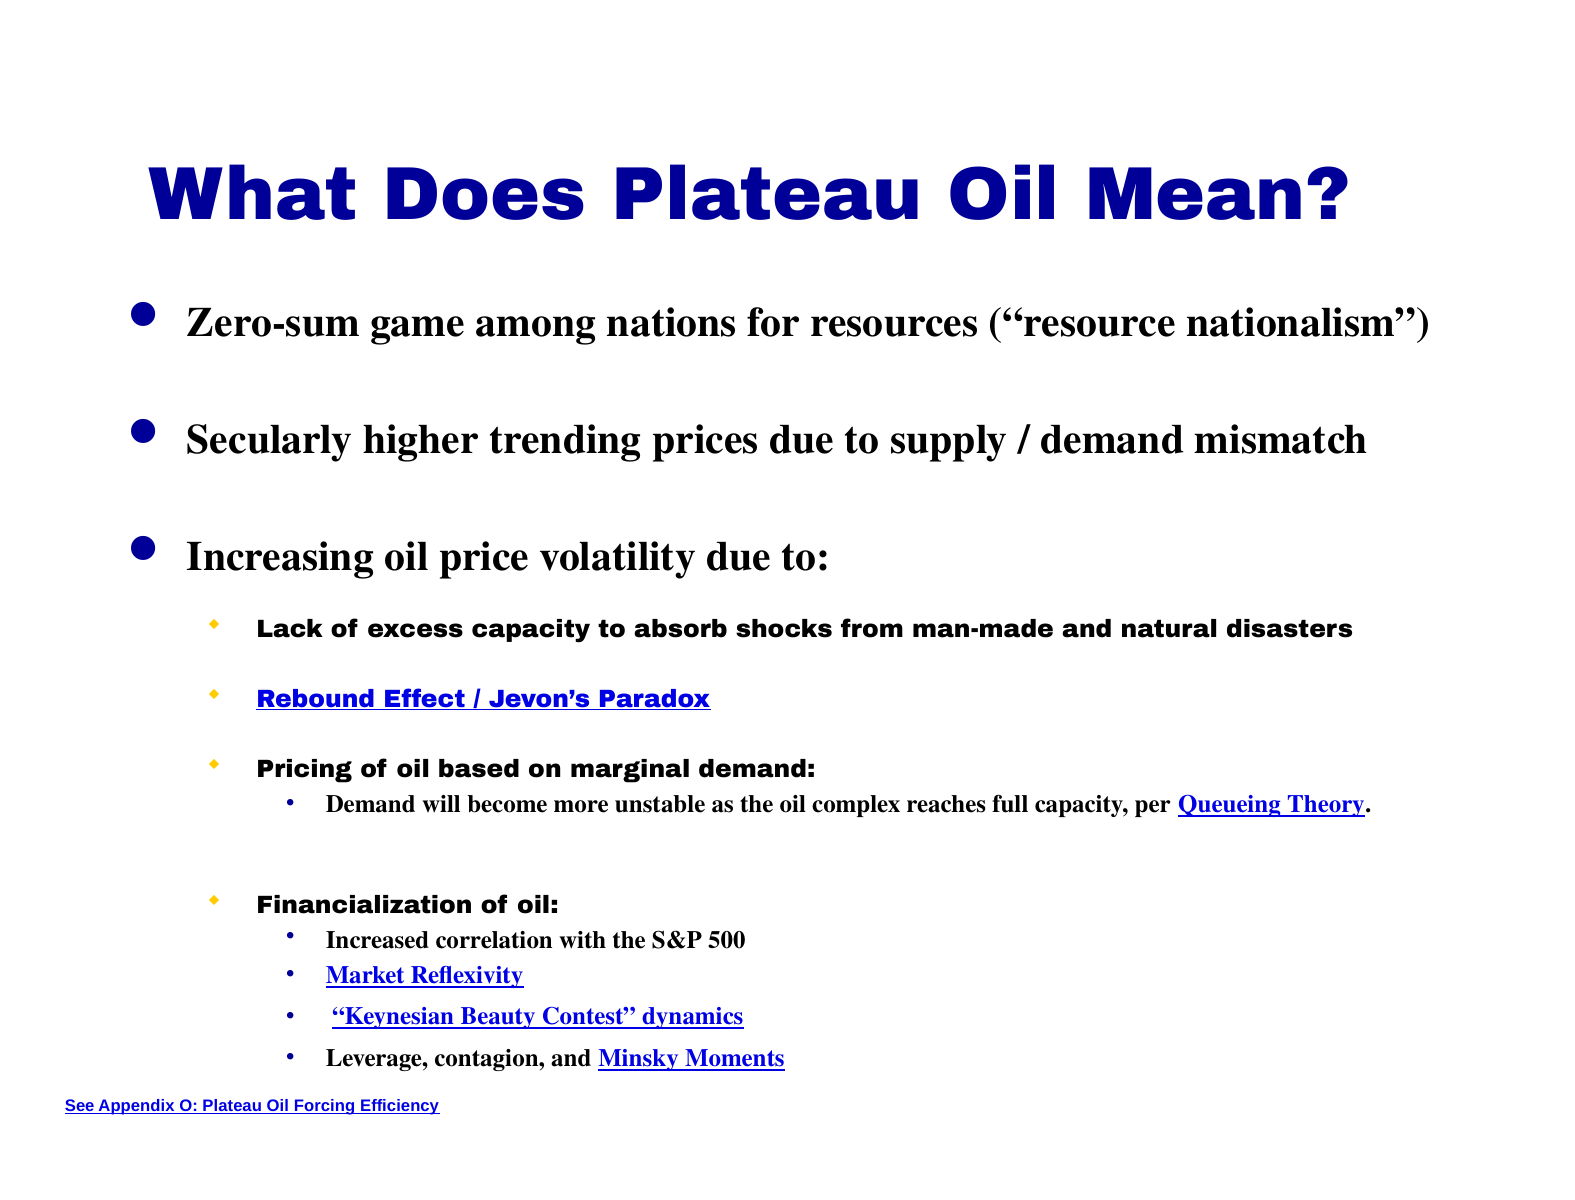

# What Does Plateau Oil Mean?
Zero-sum game among nations for resources (“resource nationalism”)

Secularly higher trending prices due to supply / demand mismatch

Increasing oil price volatility due to:

Lack of excess capacity to absorb shocks from man-made and natural disasters

Rebound Effect / Jevon’s Paradox

Pricing of oil based on marginal demand:
Demand will become more unstable as the oil complex reaches full capacity, per Queueing Theory.

Financialization of oil:
Increased correlation with the S&P 500
Market Reflexivity
 “Keynesian Beauty Contest” dynamics
Leverage, contagion, and Minsky Moments

See Appendix O: Plateau Oil Forcing Efficiency